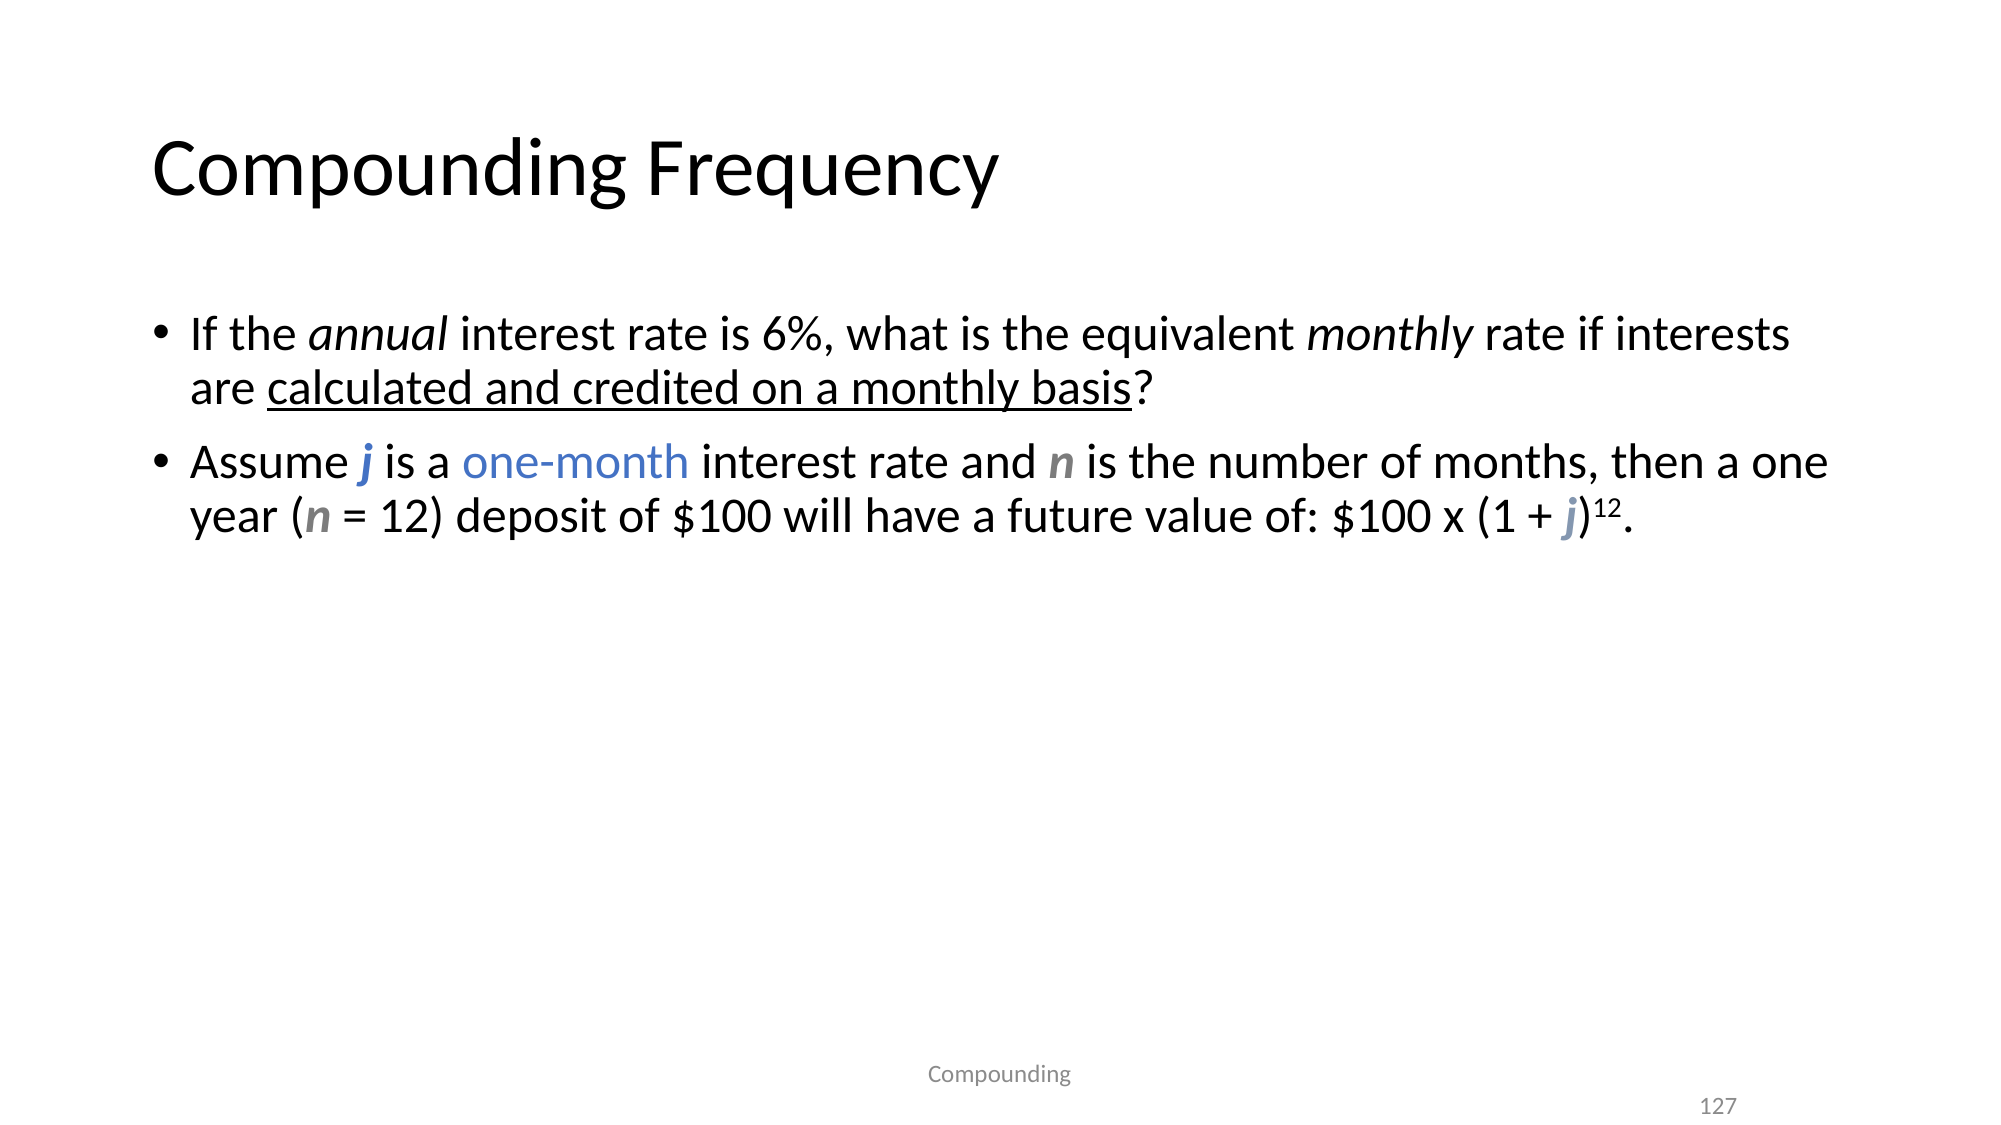

# Compounding Frequency
If the annual interest rate is 6%, what is the equivalent monthly rate if interests are calculated and credited on a monthly basis?
Assume j is a one-month interest rate and n is the number of months, then a one year (n = 12) deposit of $100 will have a future value of: $100 x (1 + j)12.
Compounding
127